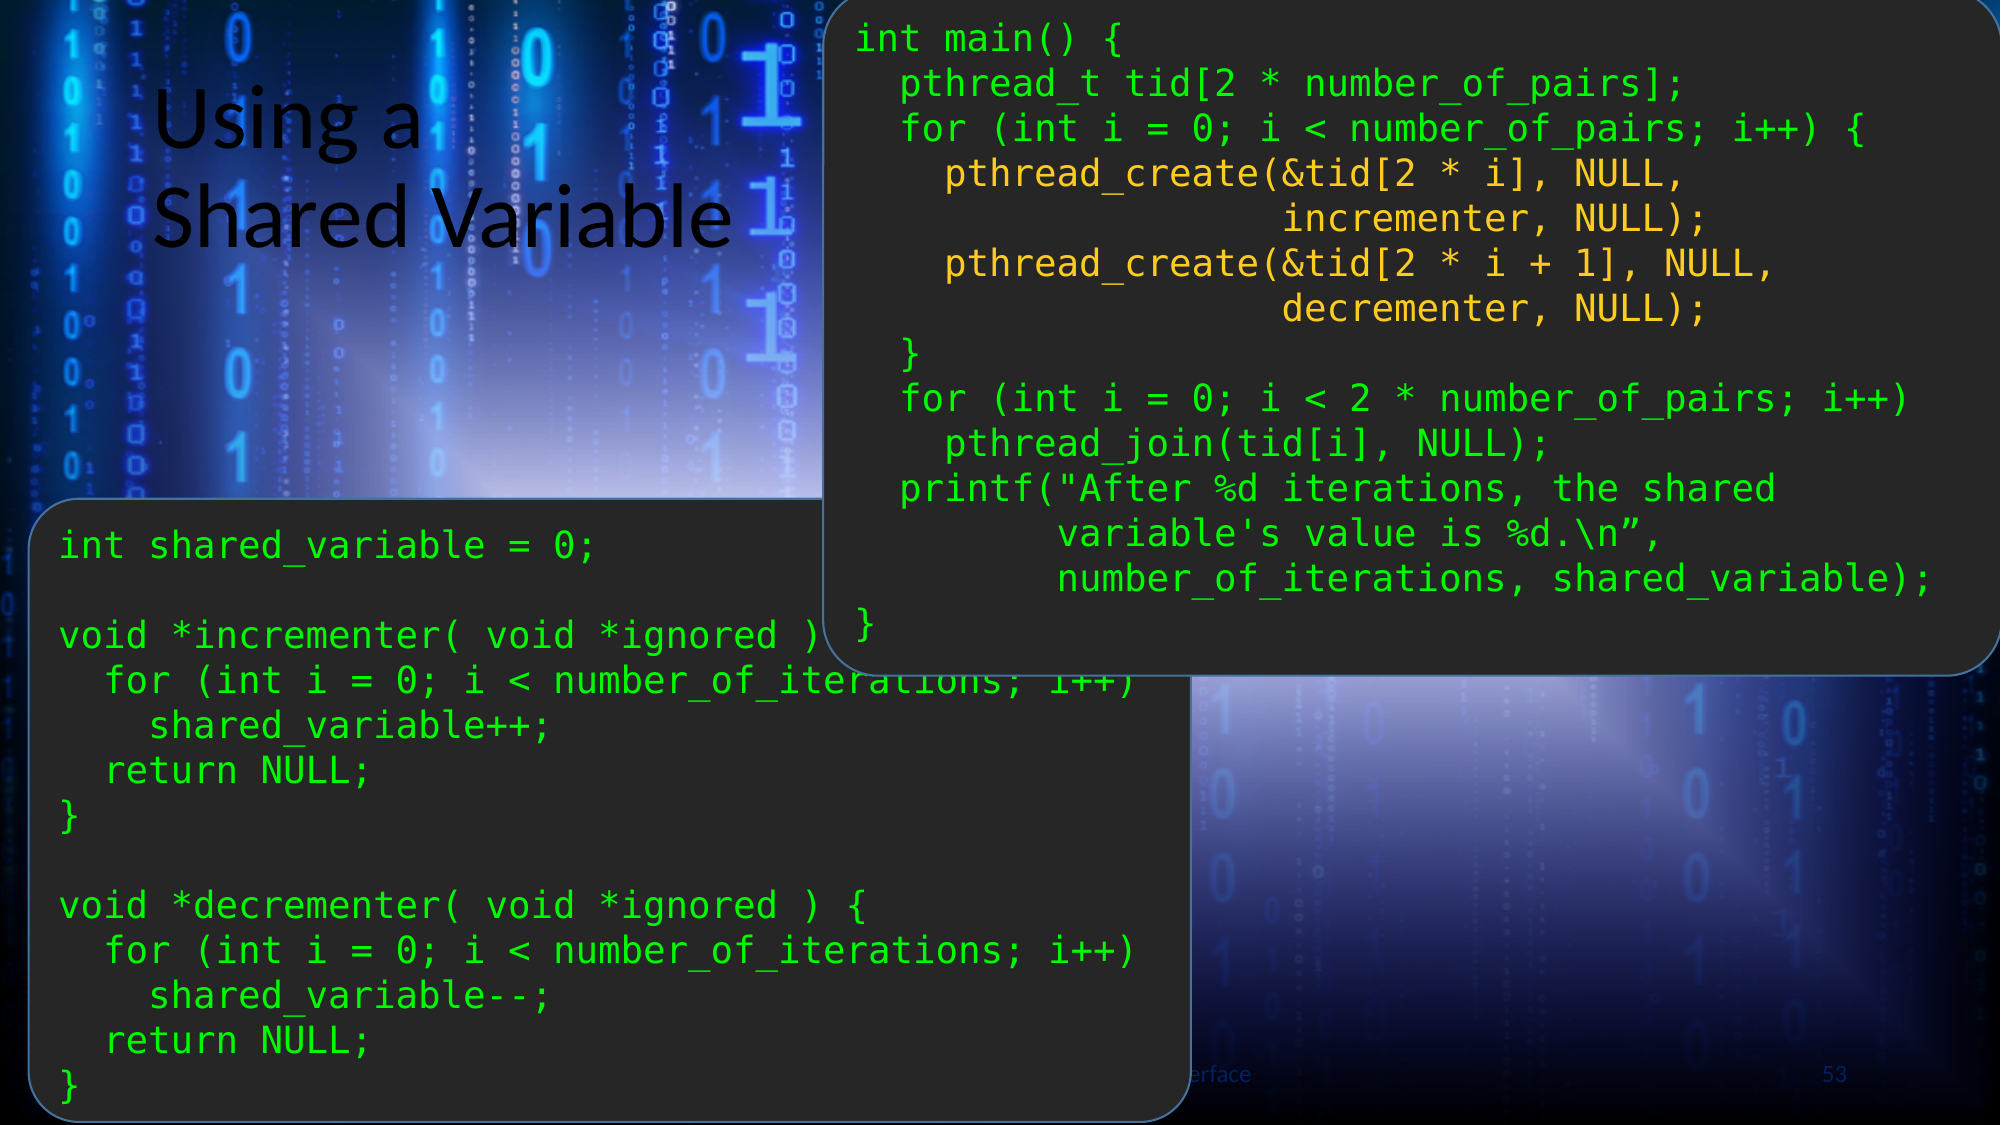

int main() {
  pthread_t tid[2 * number_of_pairs];
  for (int i = 0; i < number_of_pairs; i++) {
    pthread_create(&tid[2 * i], NULL,
                   incrementer, NULL);
    pthread_create(&tid[2 * i + 1], NULL,
                   decrementer, NULL);
  }
  for (int i = 0; i < 2 * number_of_pairs; i++)
    pthread_join(tid[i], NULL);
  printf("After %d iterations, the shared
         variable's value is %d.\n”,
         number_of_iterations, shared_variable);
}
# Using a Shared Variable
int shared_variable = 0;

void *incrementer( void *ignored ) {
  for (int i = 0; i < number_of_iterations; i++)
    shared_variable++;
  return NULL;
}

void *decrementer( void *ignored ) {
  for (int i = 0; i < number_of_iterations; i++)
    shared_variable--;
  return NULL;
}
Slide by Bohn
Programming at the Hardware/Software Interface
53